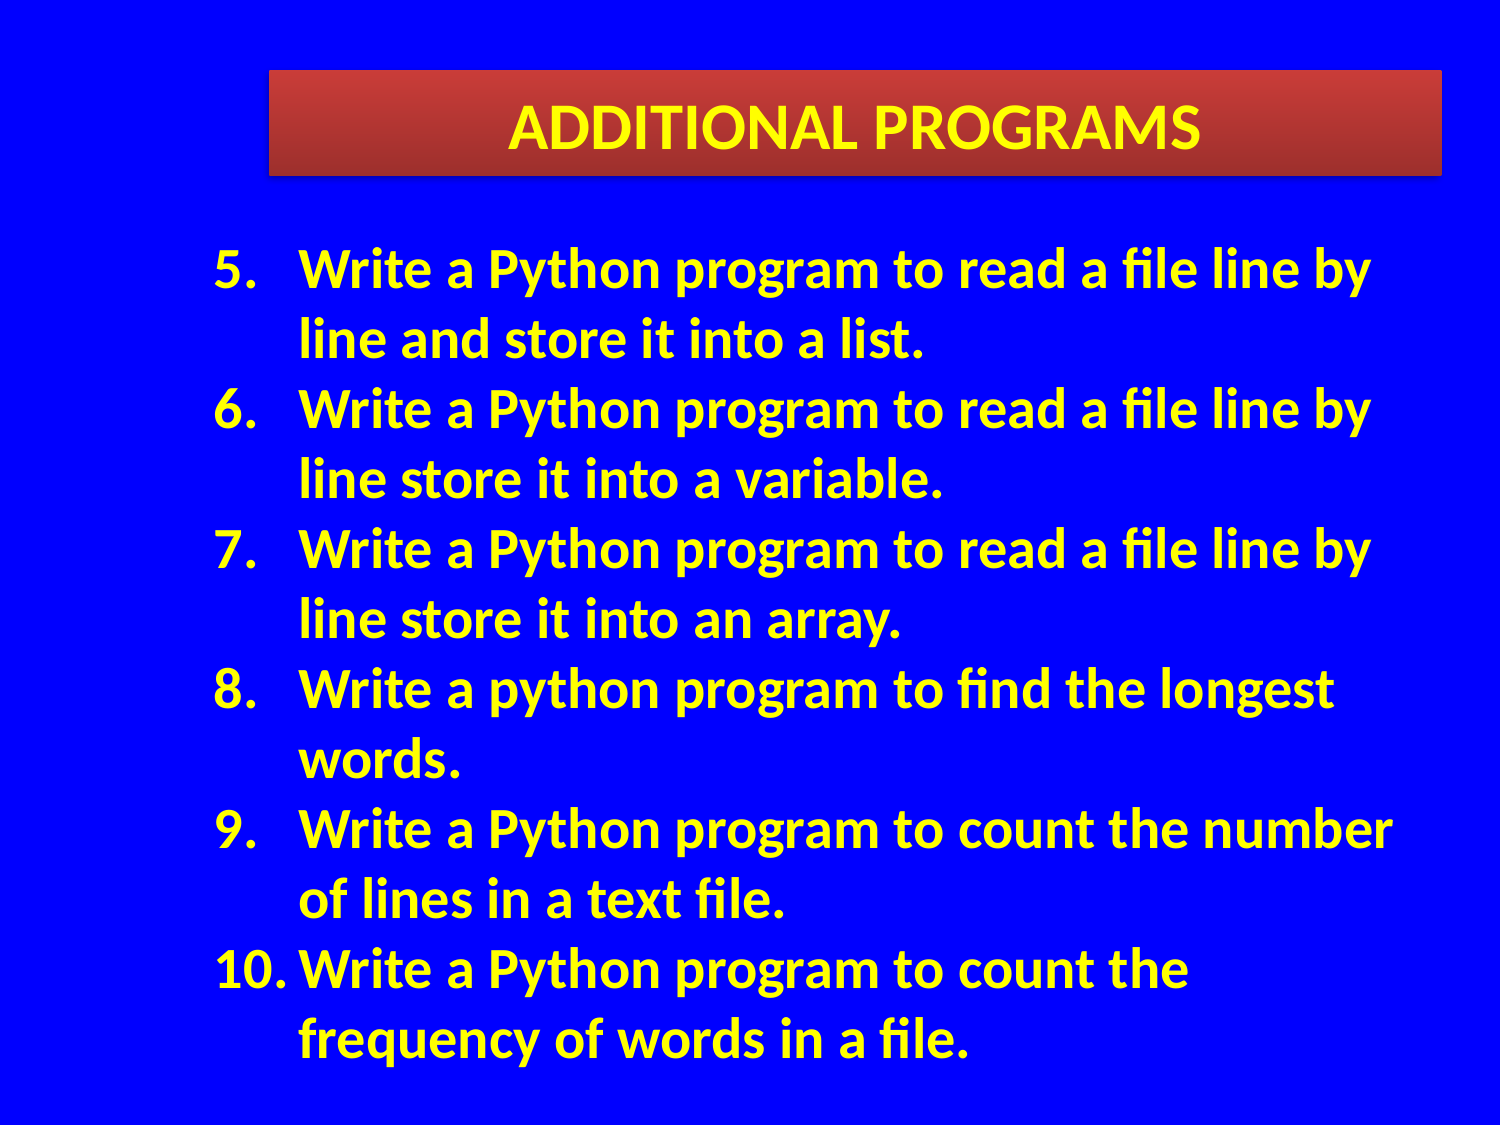

ADDITIONAL PROGRAMS
Write a Python program to read a file line by line and store it into a list.
Write a Python program to read a file line by line store it into a variable.
Write a Python program to read a file line by line store it into an array.
Write a python program to find the longest words.
Write a Python program to count the number of lines in a text file.
Write a Python program to count the frequency of words in a file.